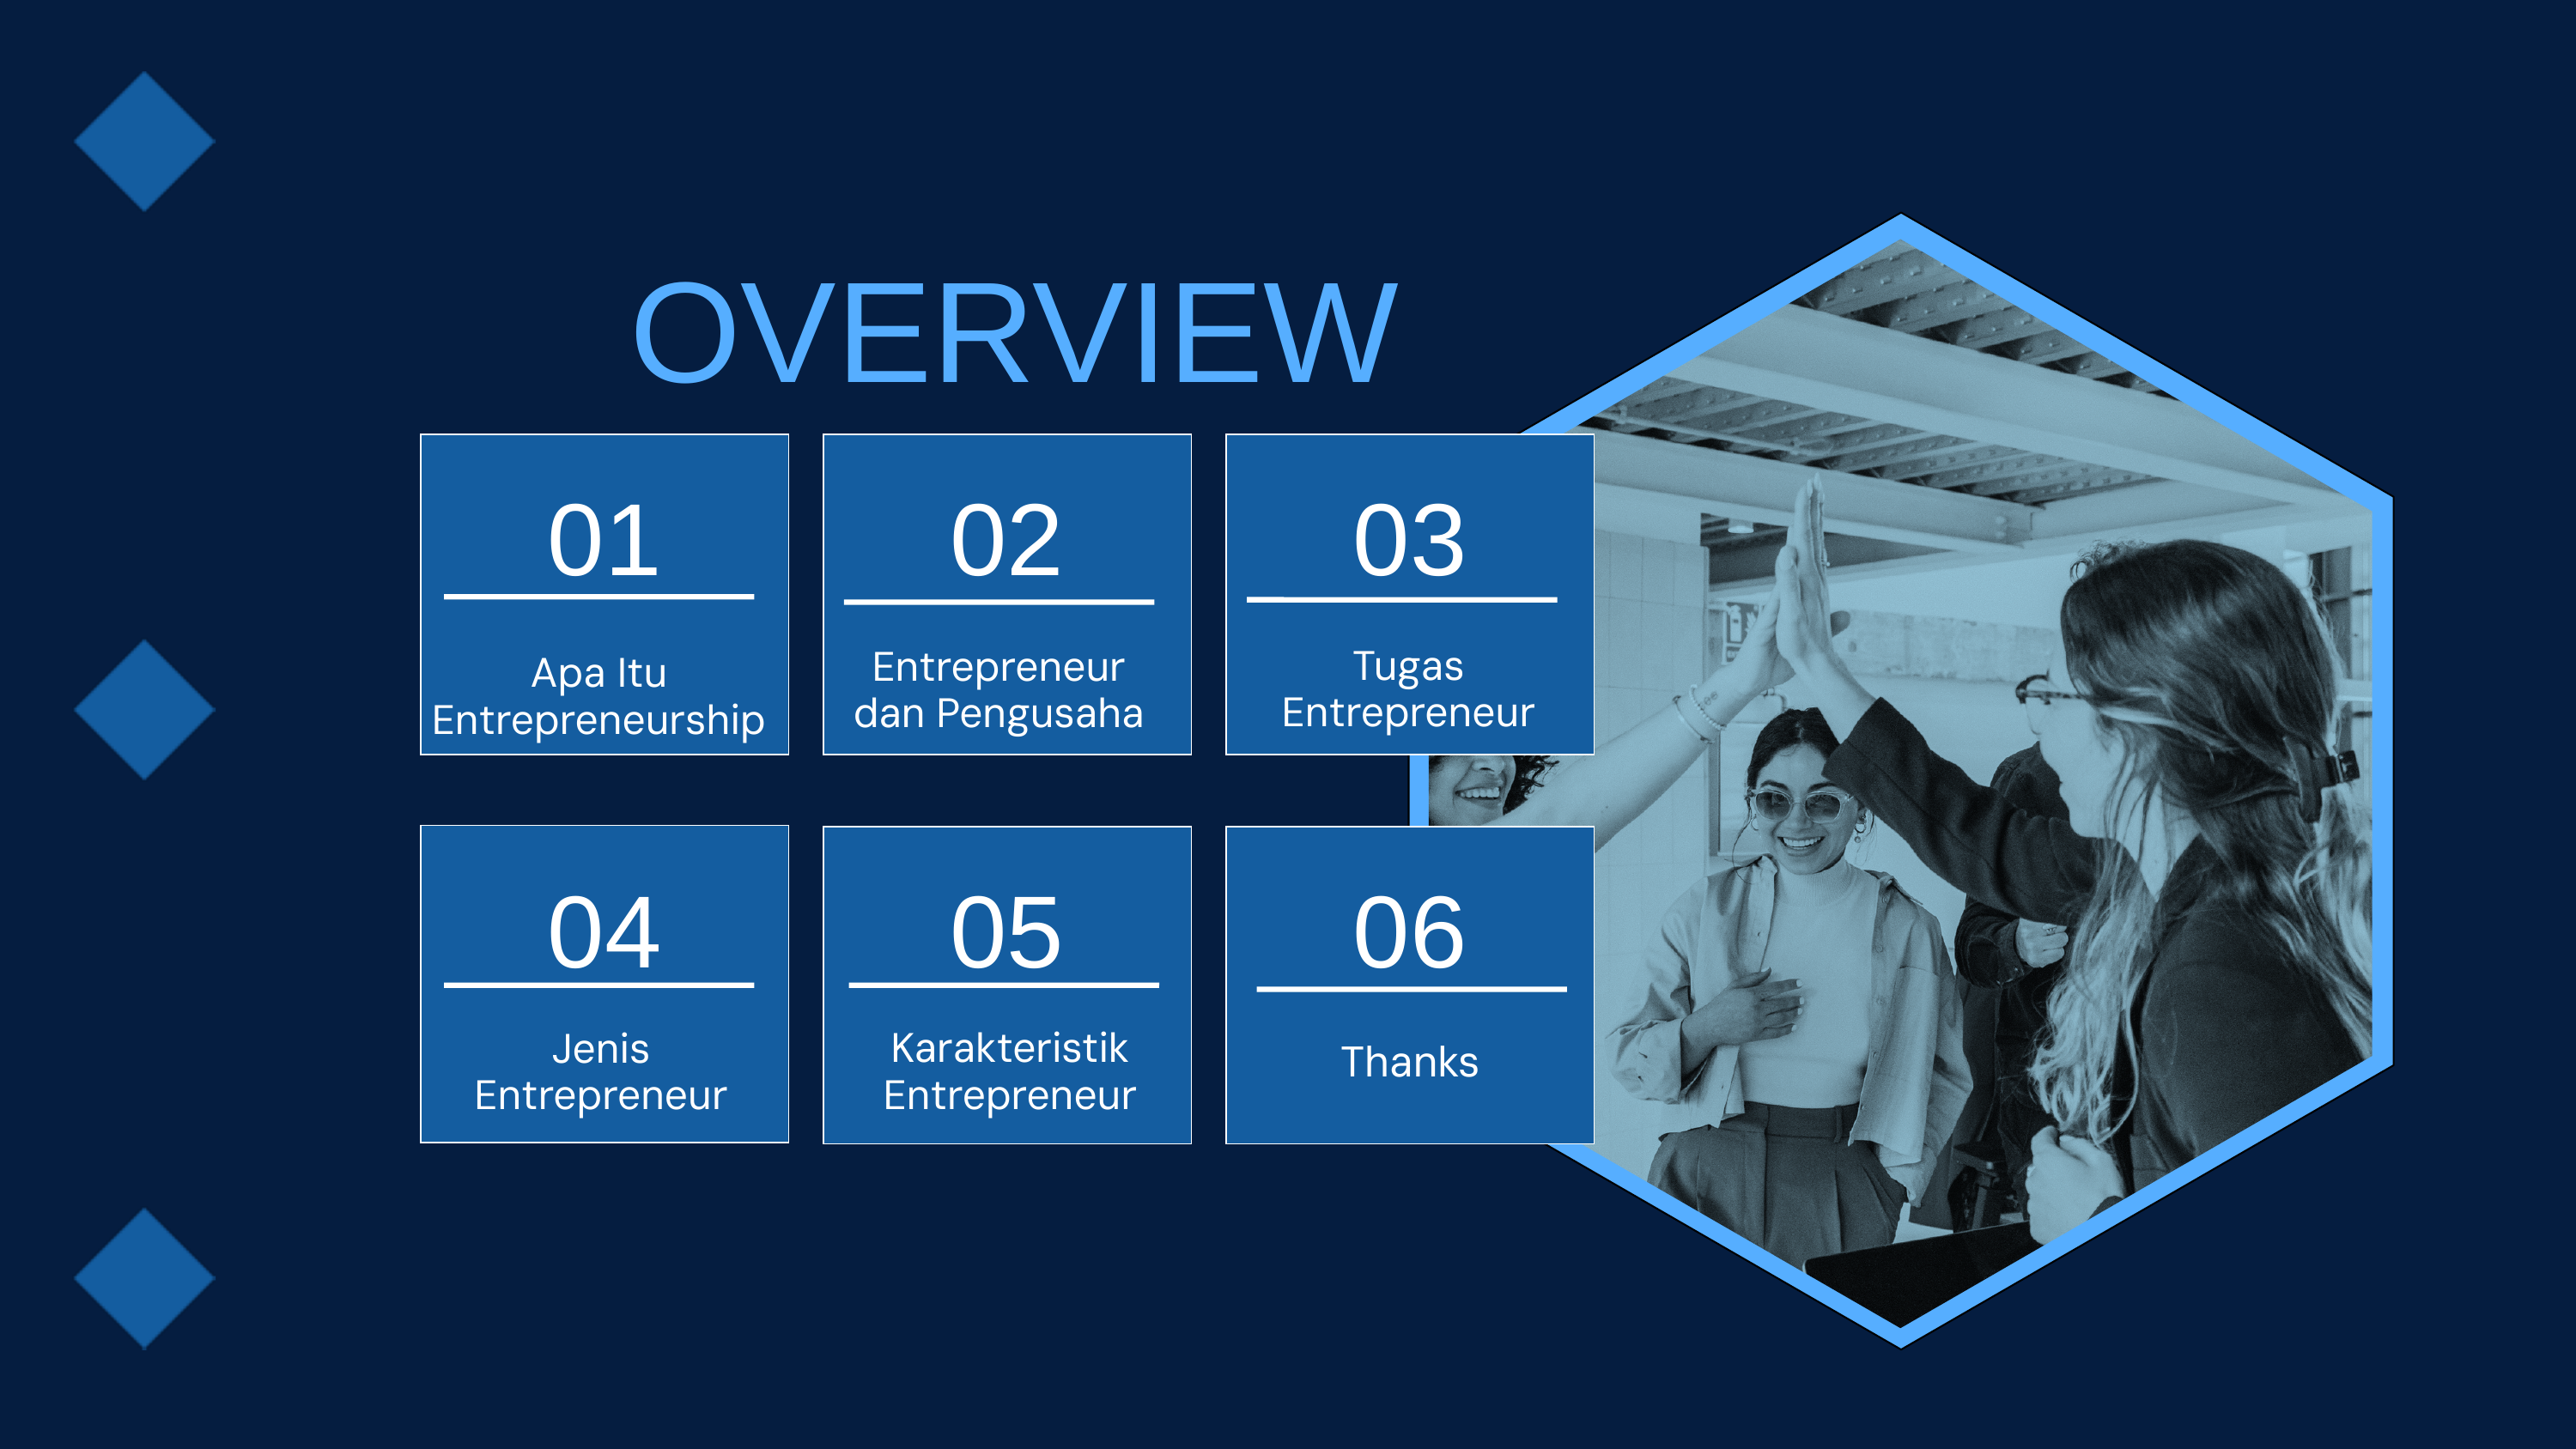

OVERVIEW

01
02
03

Tugas Entrepreneur
Entrepreneur dan Pengusaha
Apa Itu Entrepreneurship

04
05
06

Karakteristik Entrepreneur
Jenis Entrepreneur
Thanks